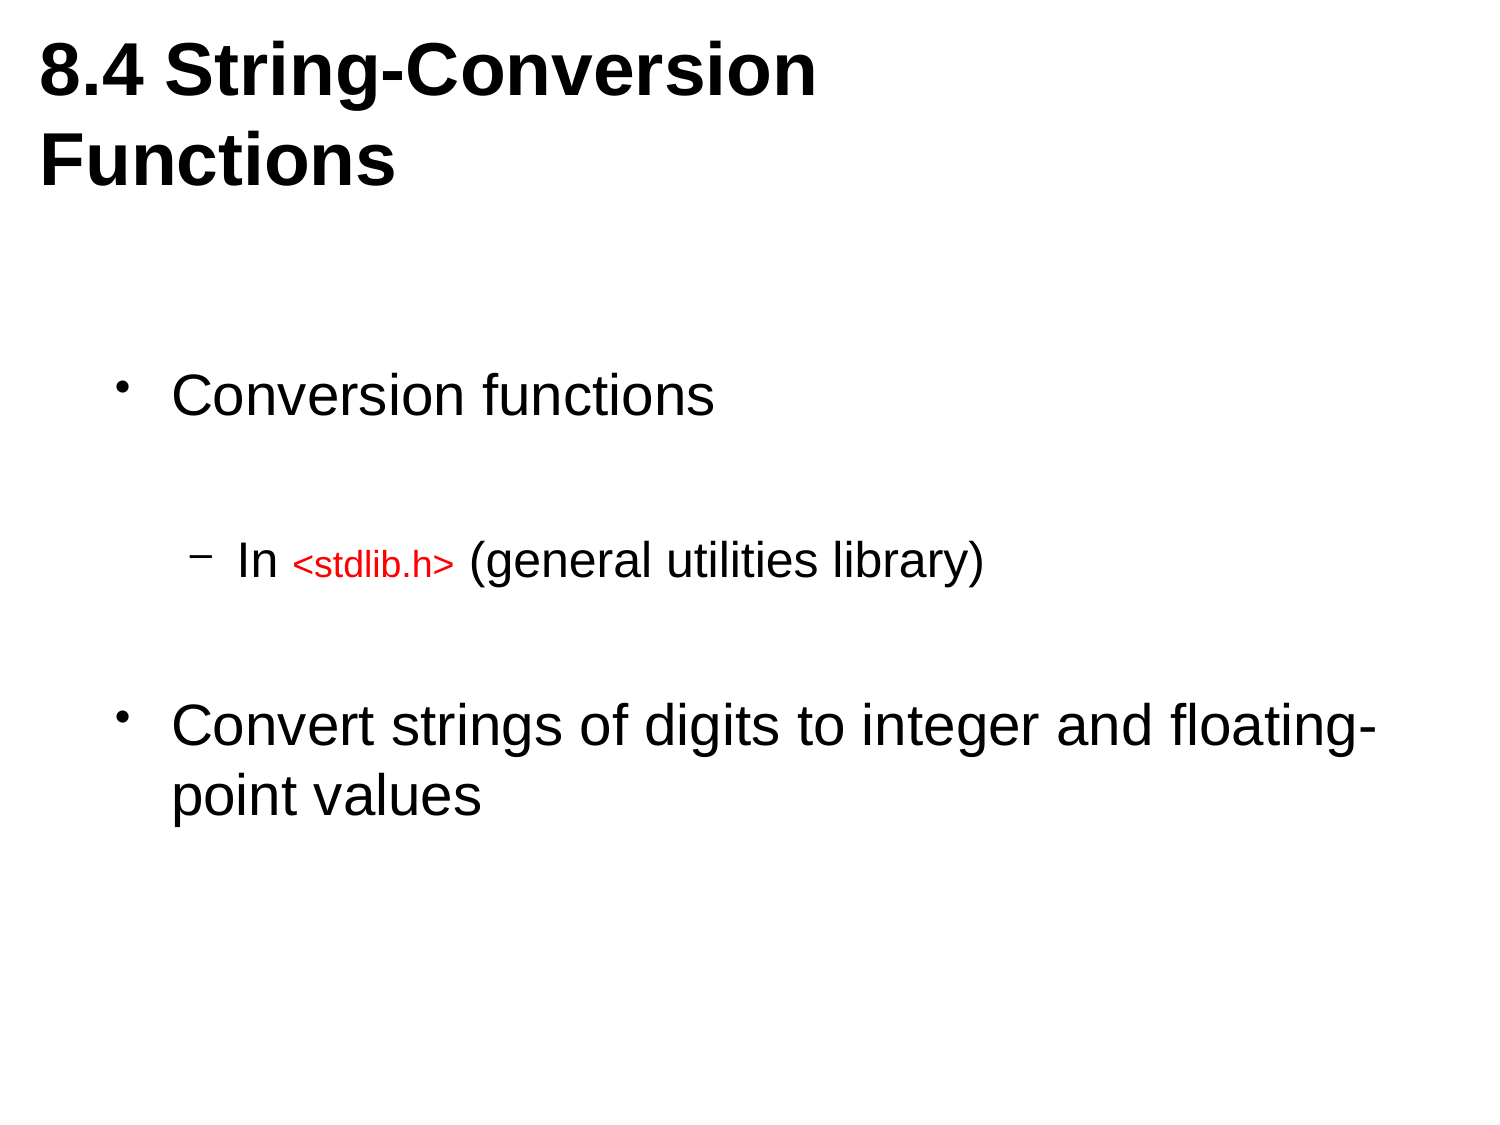

# 8.4 String-Conversion Functions
Conversion functions
In <stdlib.h> (general utilities library)
Convert strings of digits to integer and floating-point values